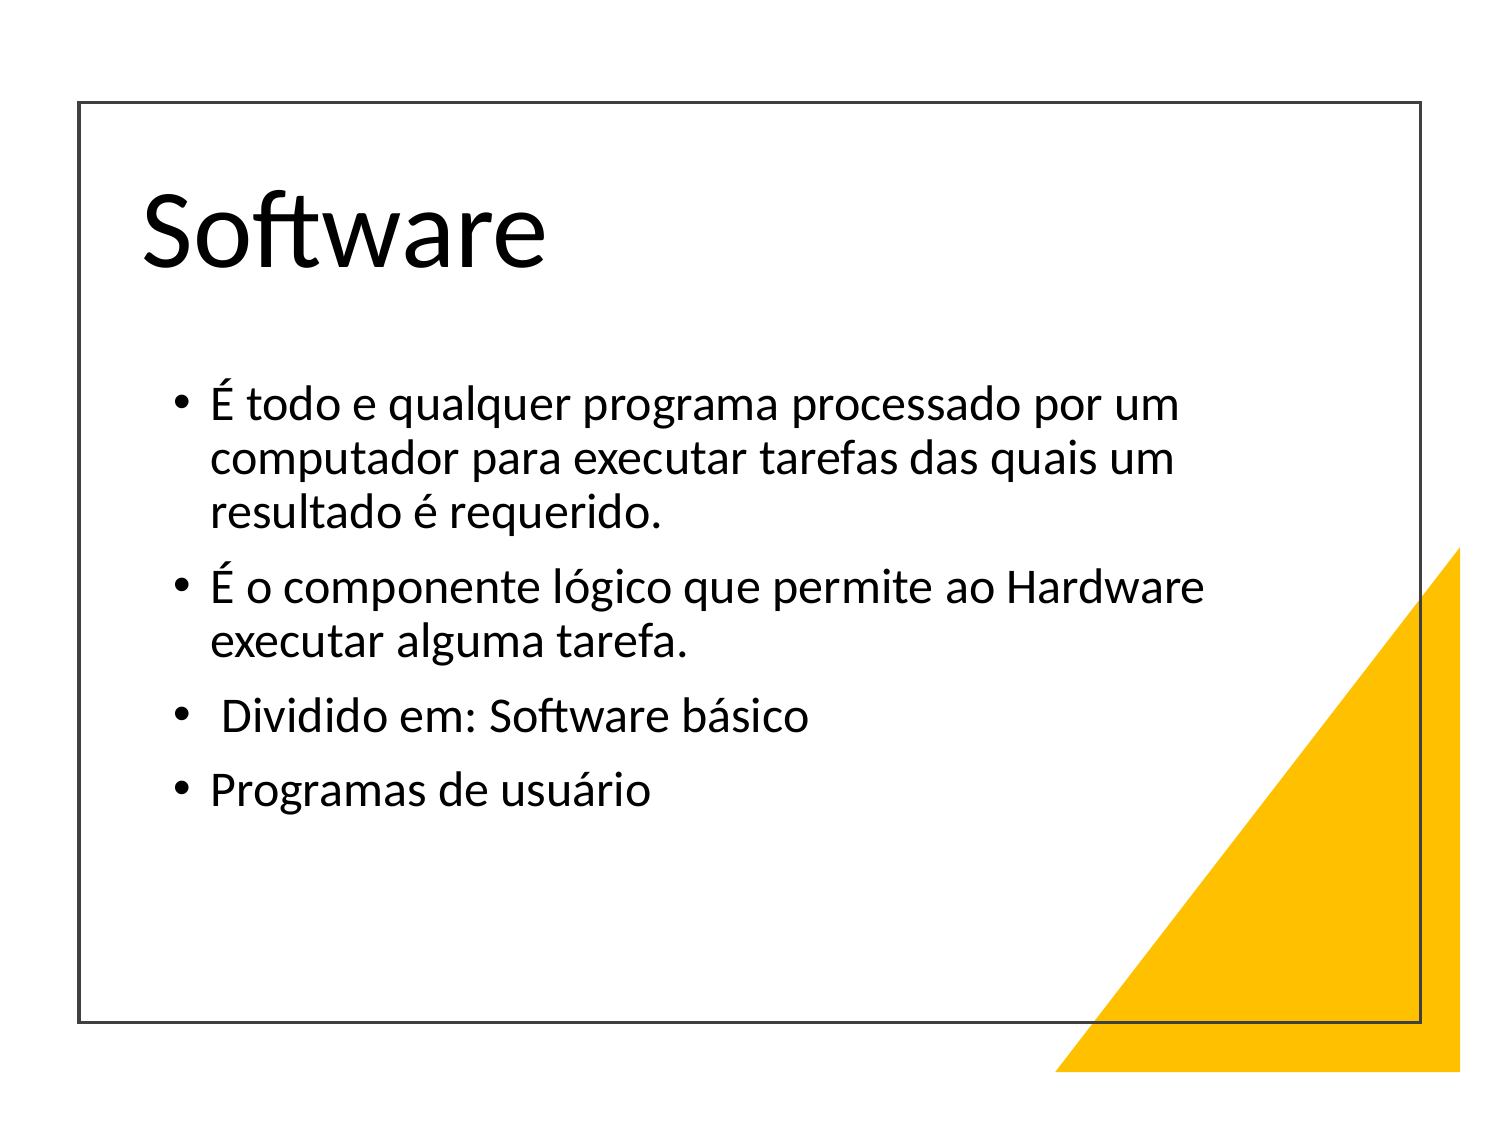

# Software

É todo e qualquer programa processado por um computador para executar tarefas das quais um resultado é requerido.
É o componente lógico que permite ao Hardware executar alguma tarefa.
 Dividido em: Software básico
Programas de usuário